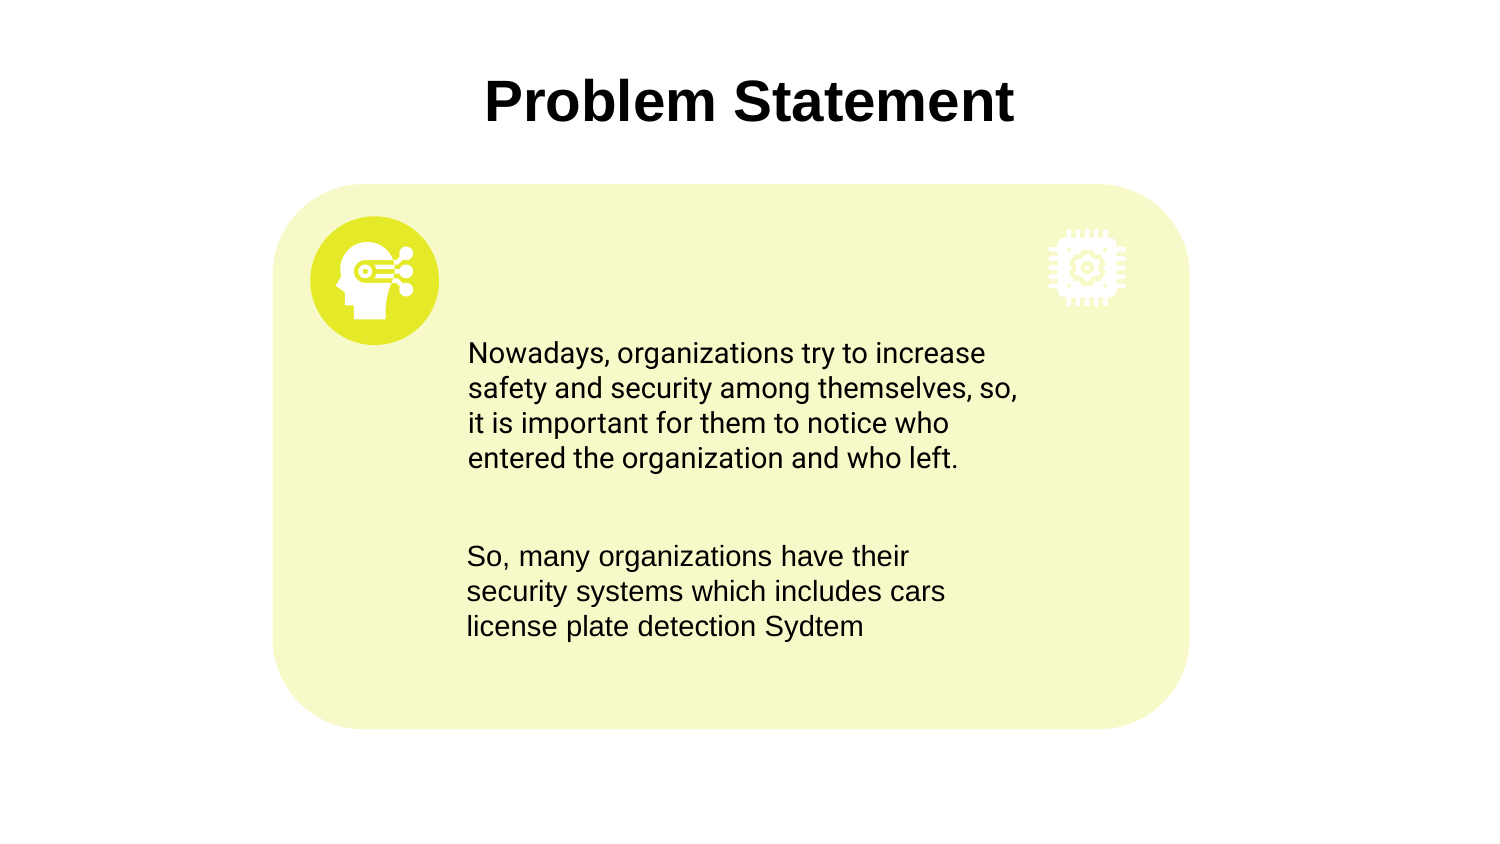

# Problem Statement

Nowadays, organizations try to increase safety and security among themselves, so, it is important for them to notice who entered the organization and who left.
So, many organizations have their security systems which includes cars license plate detection Sydtem